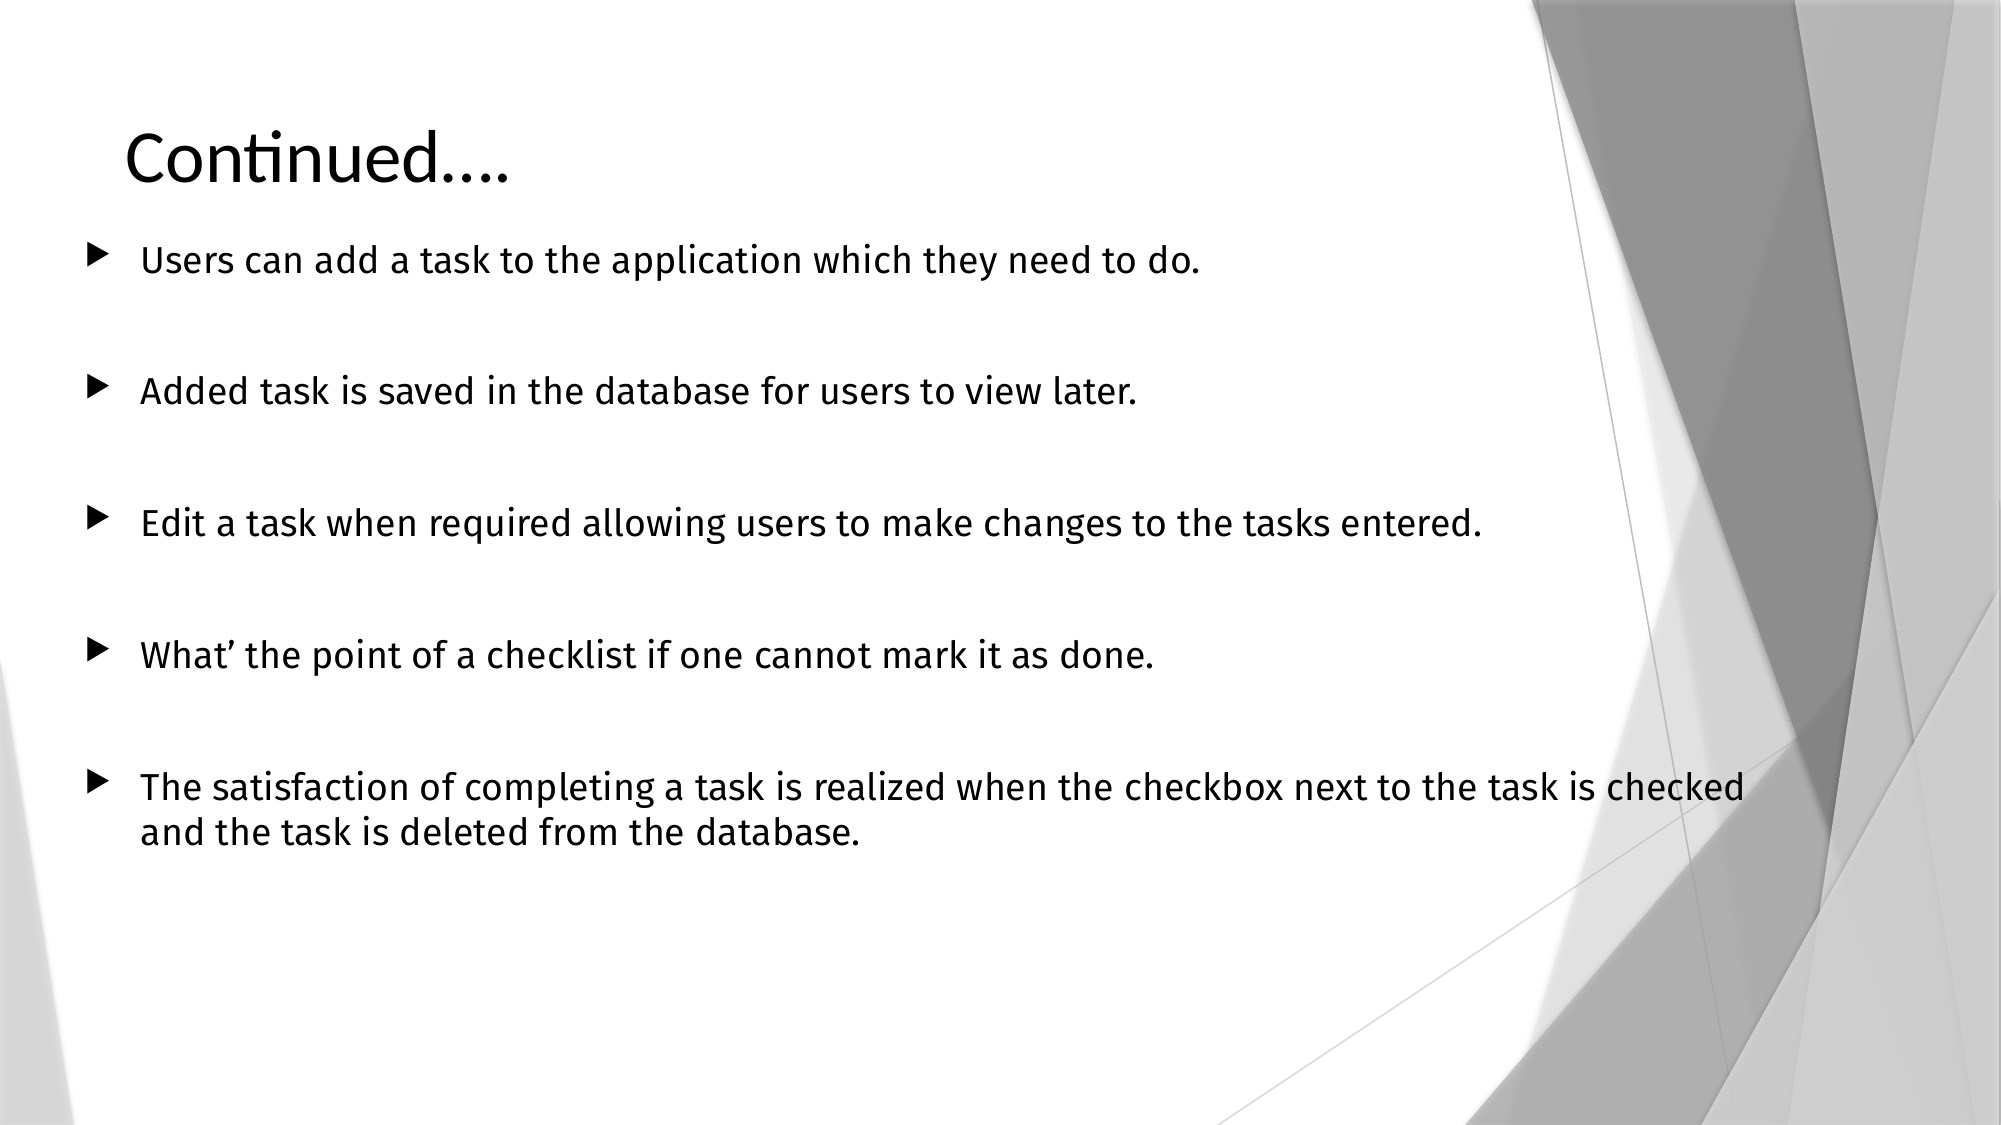

Continued….
Users can add a task to the application which they need to do.

Added task is saved in the database for users to view later.

Edit a task when required allowing users to make changes to the tasks entered.

What’ the point of a checklist if one cannot mark it as done.

The satisfaction of completing a task is realized when the checkbox next to the task is checked and the task is deleted from the database.